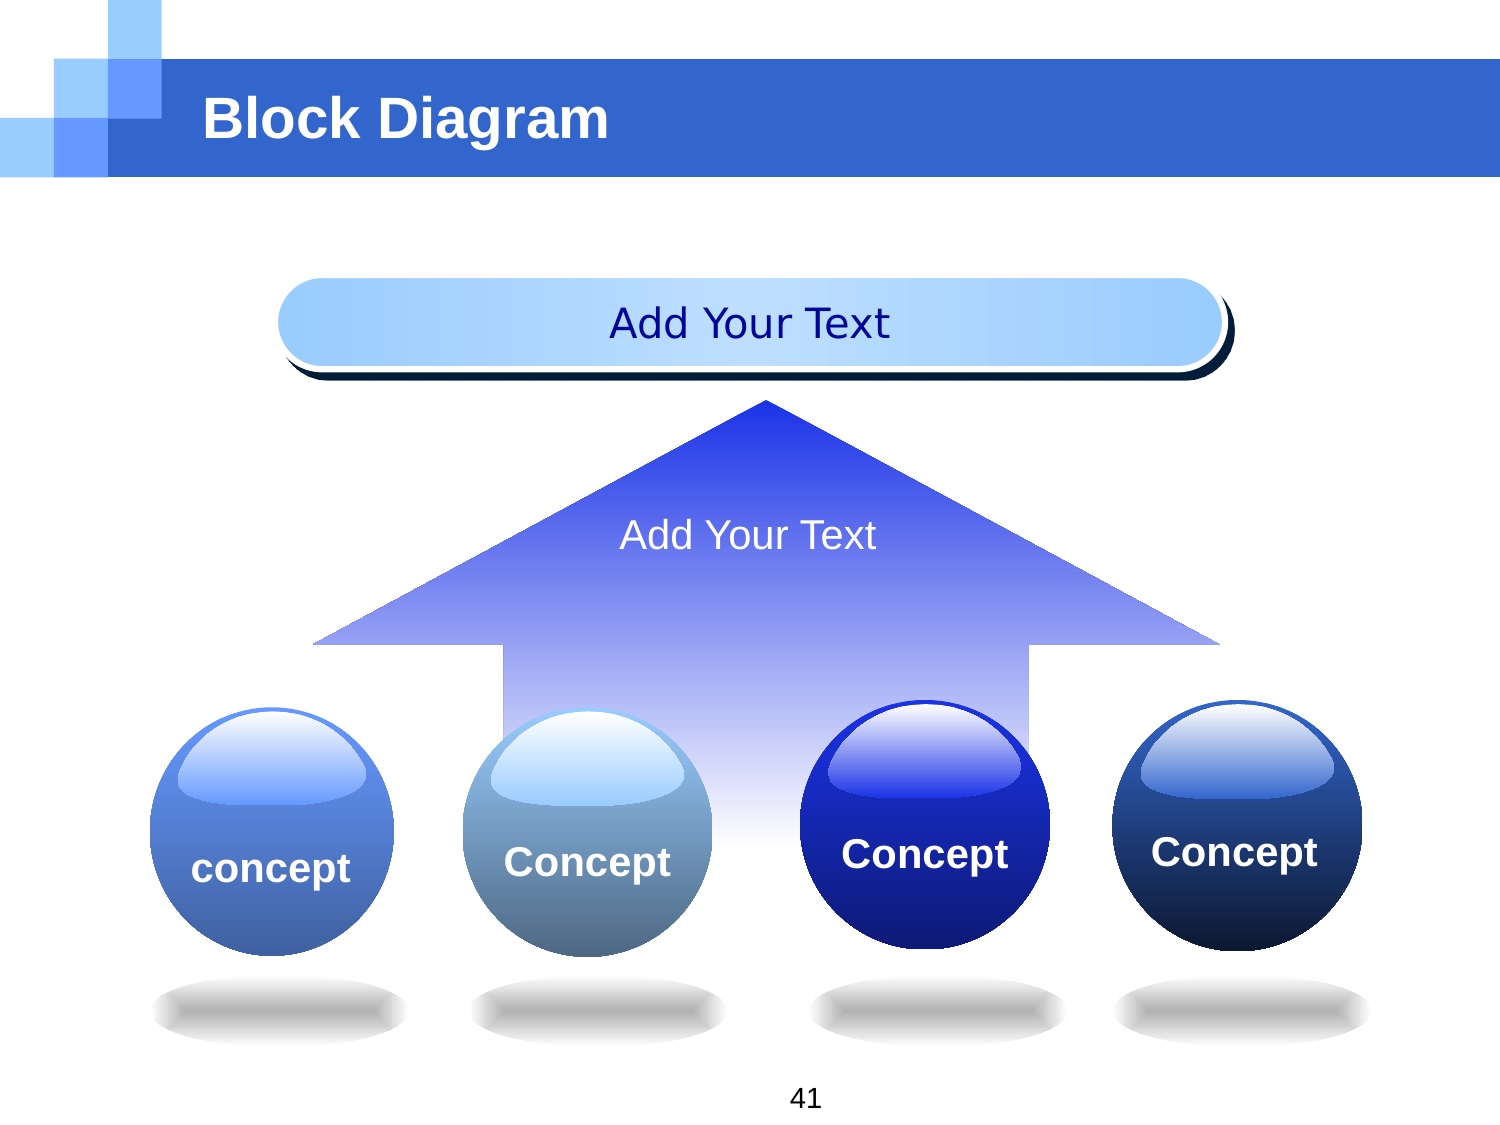

# Block Diagram
Add Your Text

Add Your Text

Concept

Concept

concept

Concept

41